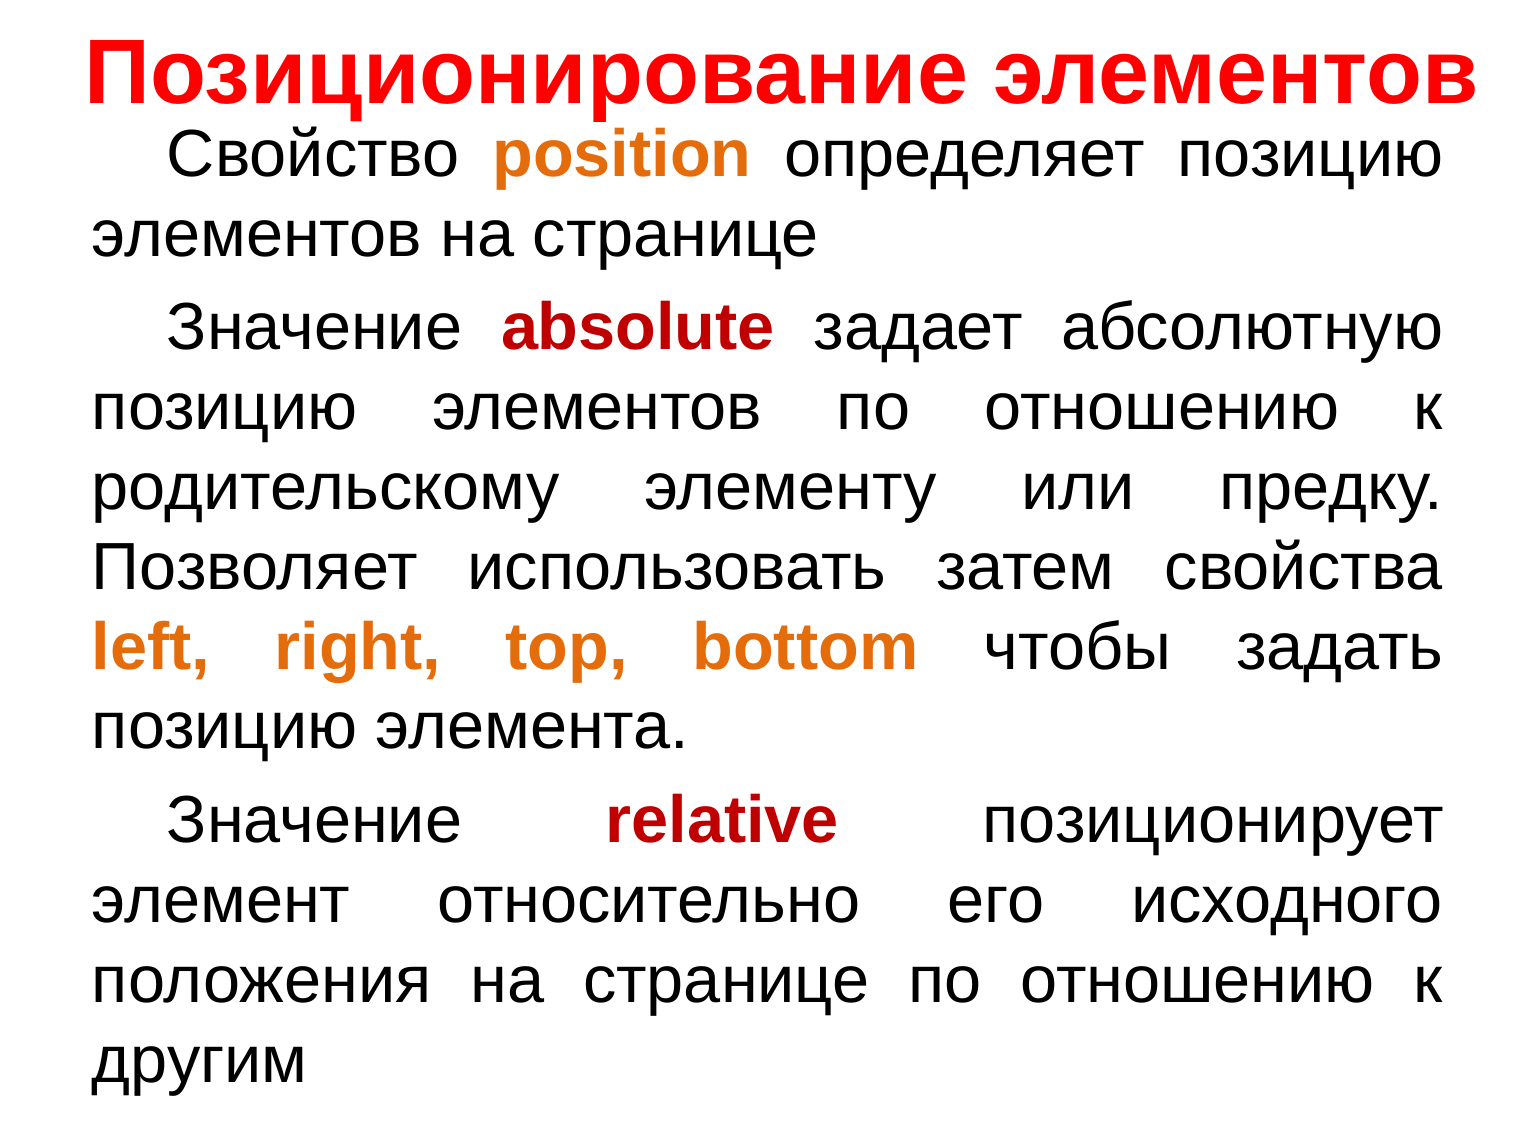

# Позиционирование элементов
Свойство position определяет позицию элементов на странице
Значение absolute задает абсолютную позицию элементов по отношению к родительскому элементу или предку. Позволяет использовать затем свойства left, right, top, bottom чтобы задать позицию элемента.
Значение relative позиционирует элемент относительно его исходного положения на странице по отношению к другим